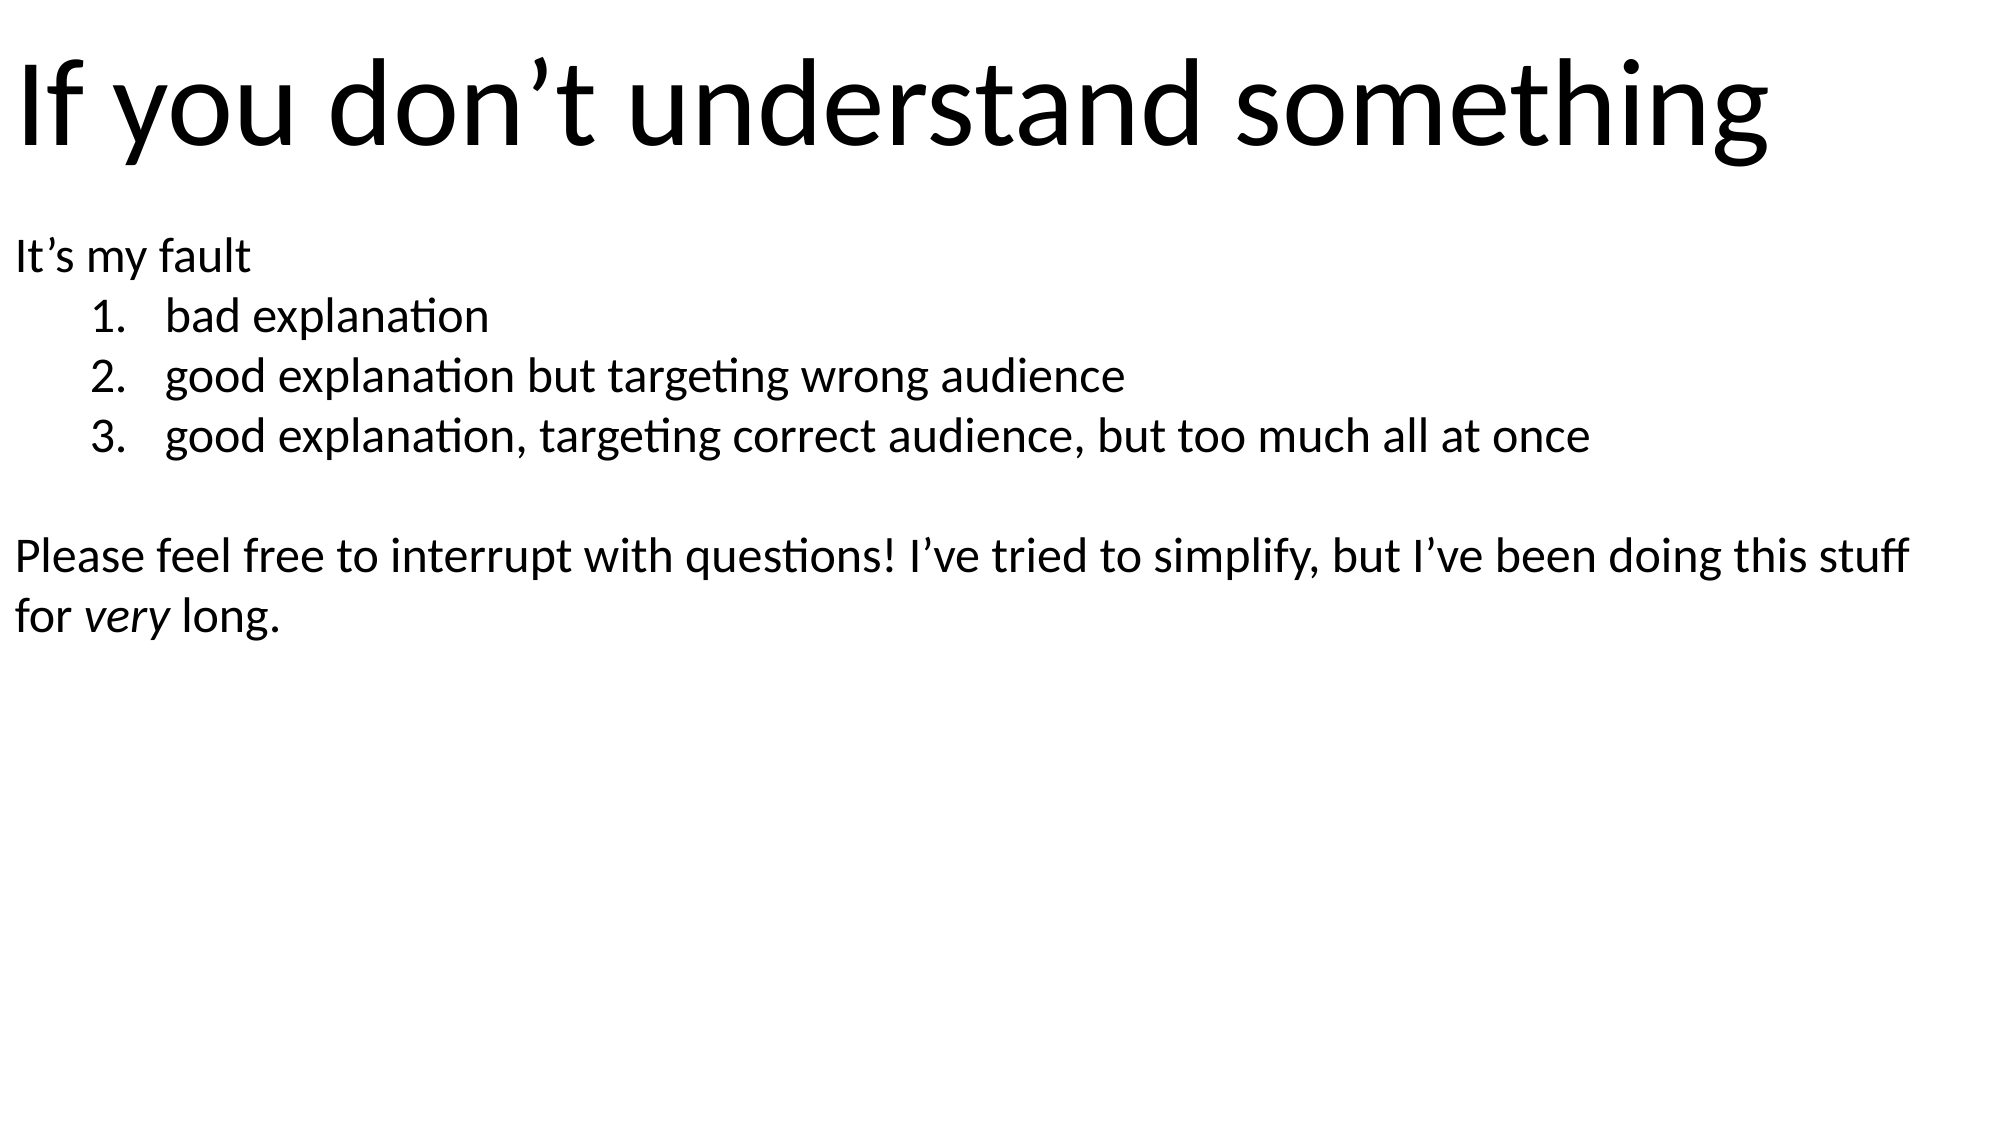

If you don’t understand something
It’s my fault
bad explanation
good explanation but targeting wrong audience
good explanation, targeting correct audience, but too much all at once

Please feel free to interrupt with questions! I’ve tried to simplify, but I’ve been doing this stuff for very long.